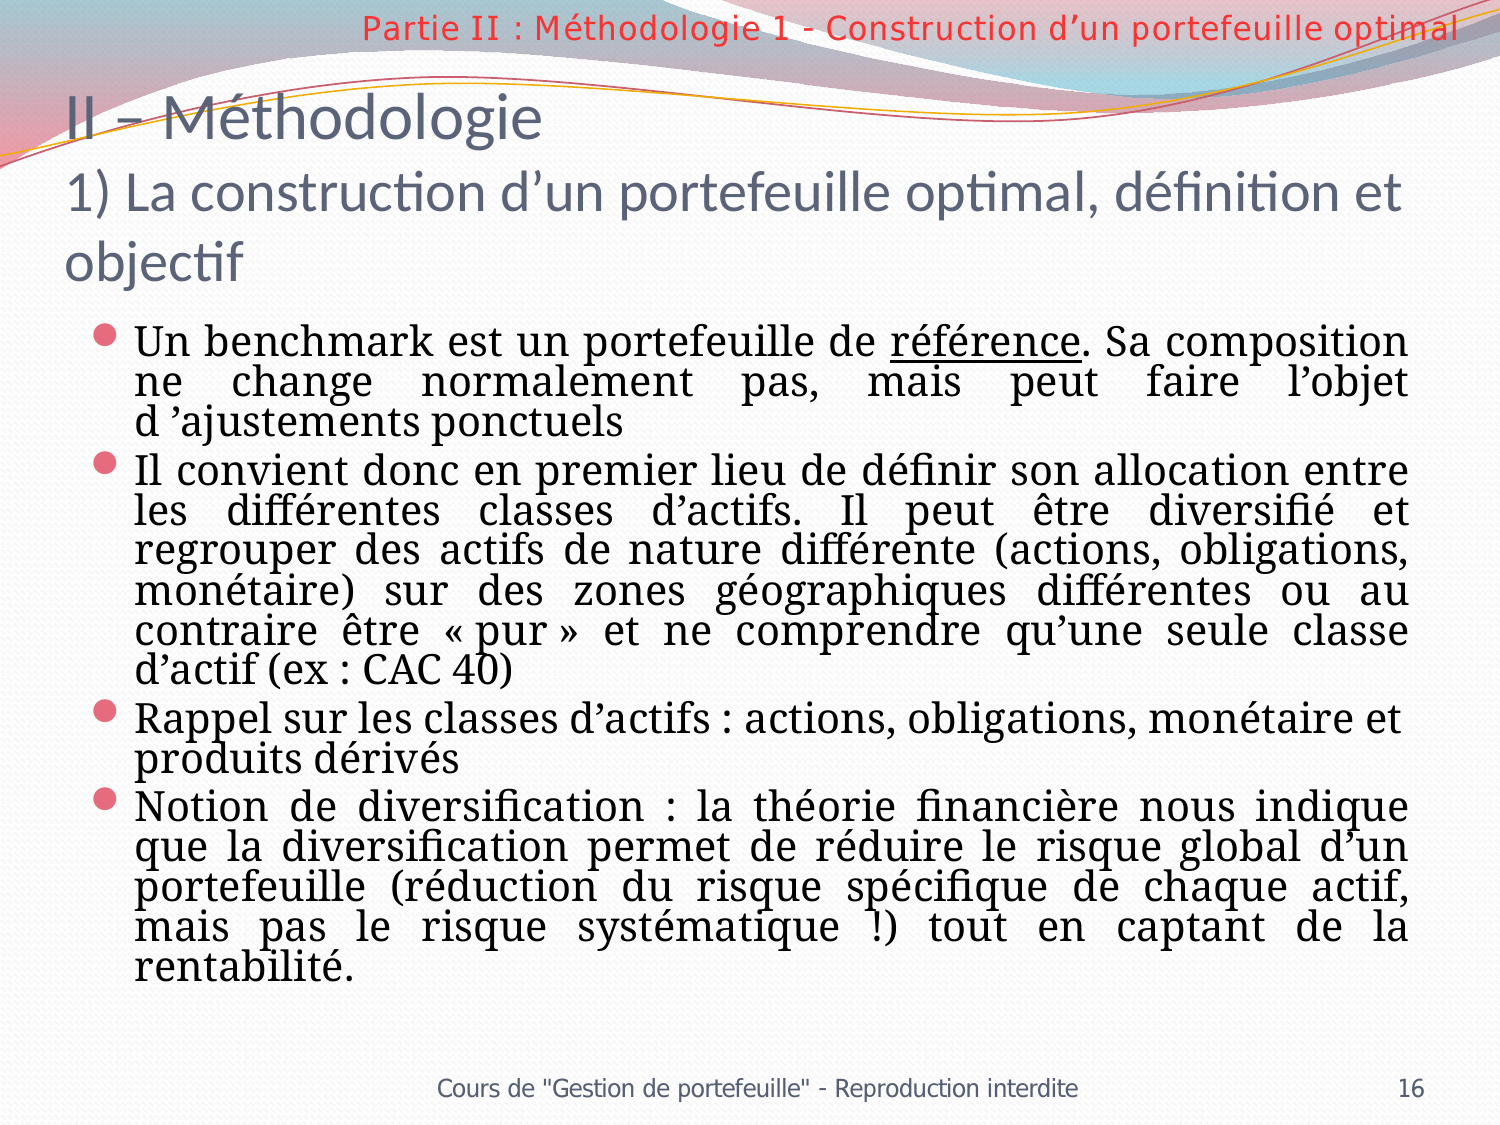

Partie II : Méthodologie 1 - Construction d’un portefeuille optimal
# II – Méthodologie 1) La construction d’un portefeuille optimal, définition et objectif
Un benchmark est un portefeuille de référence. Sa composition ne change normalement pas, mais peut faire l’objet d ’ajustements ponctuels
Il convient donc en premier lieu de définir son allocation entre les différentes classes d’actifs. Il peut être diversifié et regrouper des actifs de nature différente (actions, obligations, monétaire) sur des zones géographiques différentes ou au contraire être « pur » et ne comprendre qu’une seule classe d’actif (ex : CAC 40)
Rappel sur les classes d’actifs : actions, obligations, monétaire et produits dérivés
Notion de diversification : la théorie financière nous indique que la diversification permet de réduire le risque global d’un portefeuille (réduction du risque spécifique de chaque actif, mais pas le risque systématique !) tout en captant de la rentabilité.
Cours de "Gestion de portefeuille" - Reproduction interdite
16